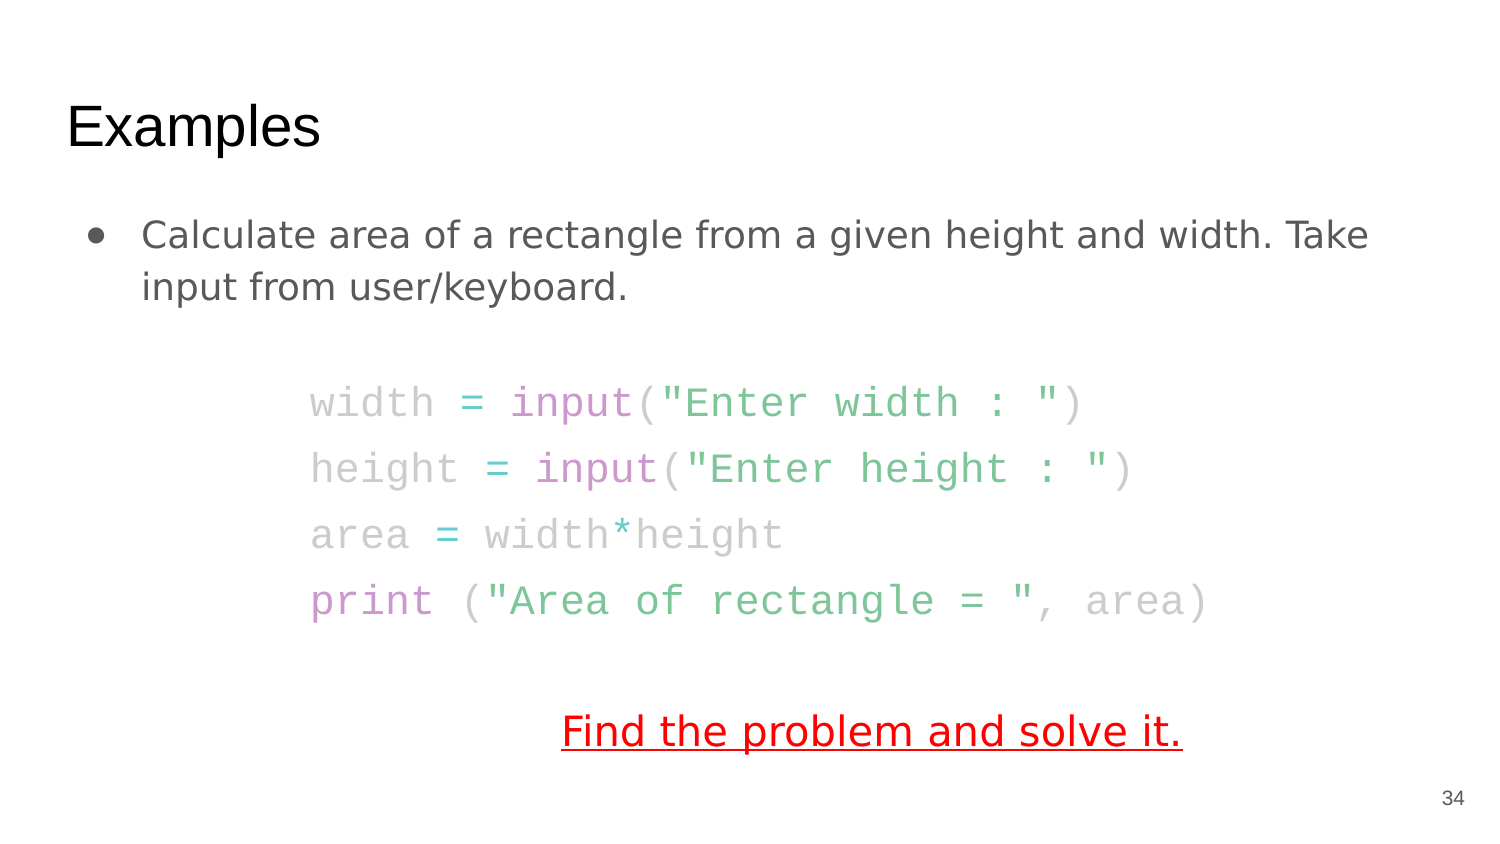

# Examples
Calculate area of a rectangle from a given height and width. Take input from user/keyboard.

width = input("Enter width : ")
height = input("Enter height : ")
area = width*height
print ("Area of rectangle = ", area)

Find the problem and solve it.
34